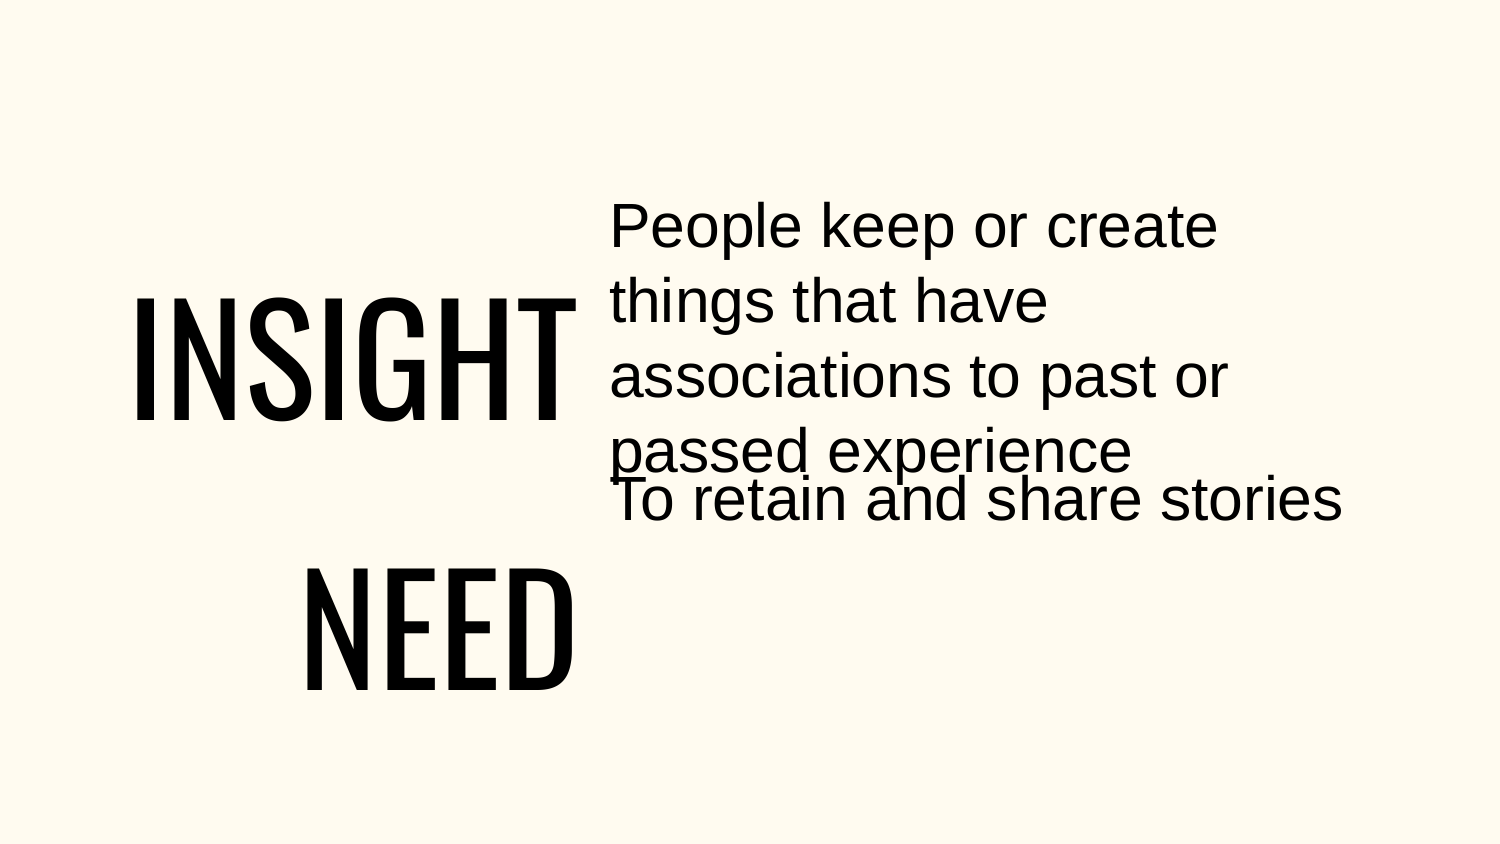

INSIGHT
NEED
People keep or create things that have associations to past or passed experience
To retain and share stories